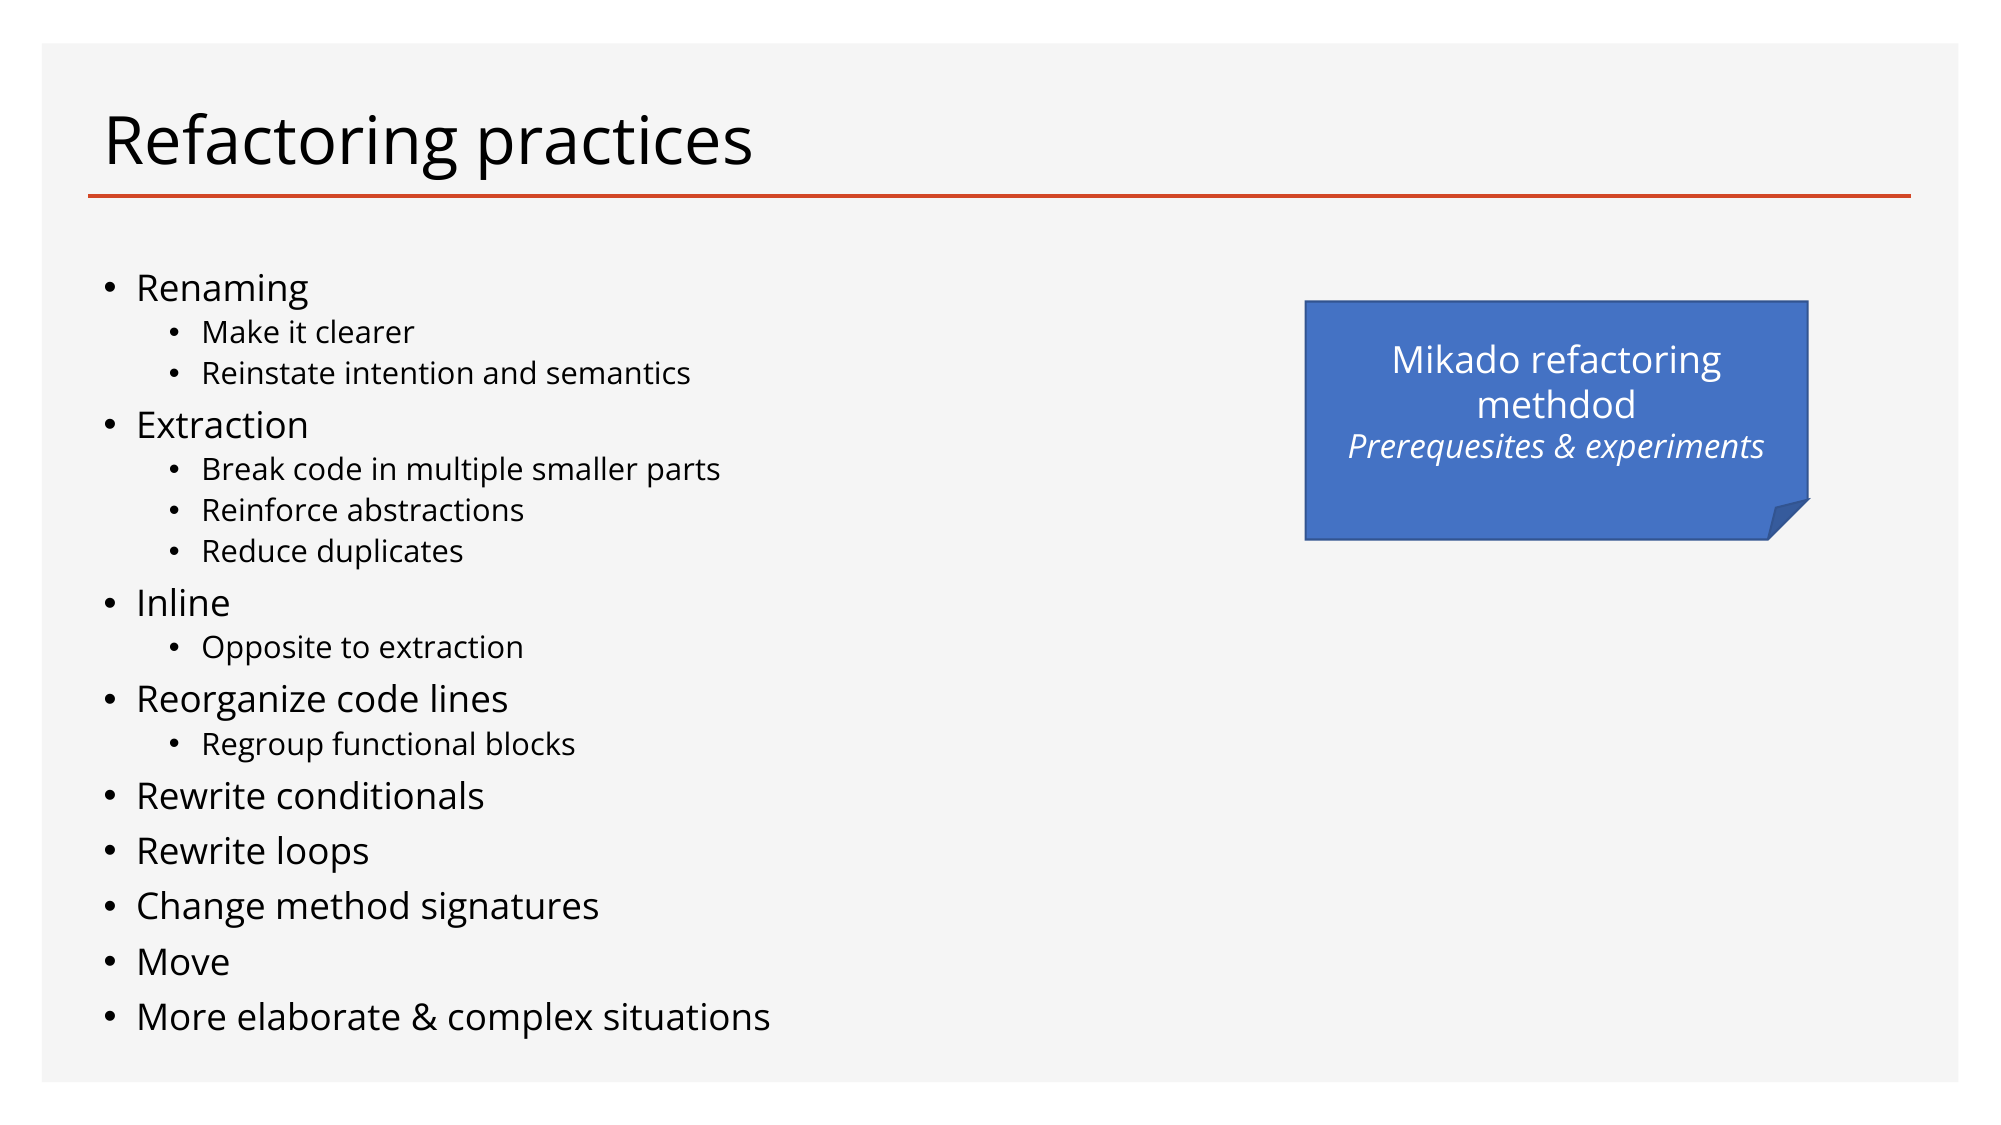

# Refactoring practices
Renaming
Make it clearer
Reinstate intention and semantics
Extraction
Break code in multiple smaller parts
Reinforce abstractions
Reduce duplicates
Inline
Opposite to extraction
Reorganize code lines
Regroup functional blocks
Rewrite conditionals
Rewrite loops
Change method signatures
Move
More elaborate & complex situations
Mikado refactoring methdod
Prerequesites & experiments